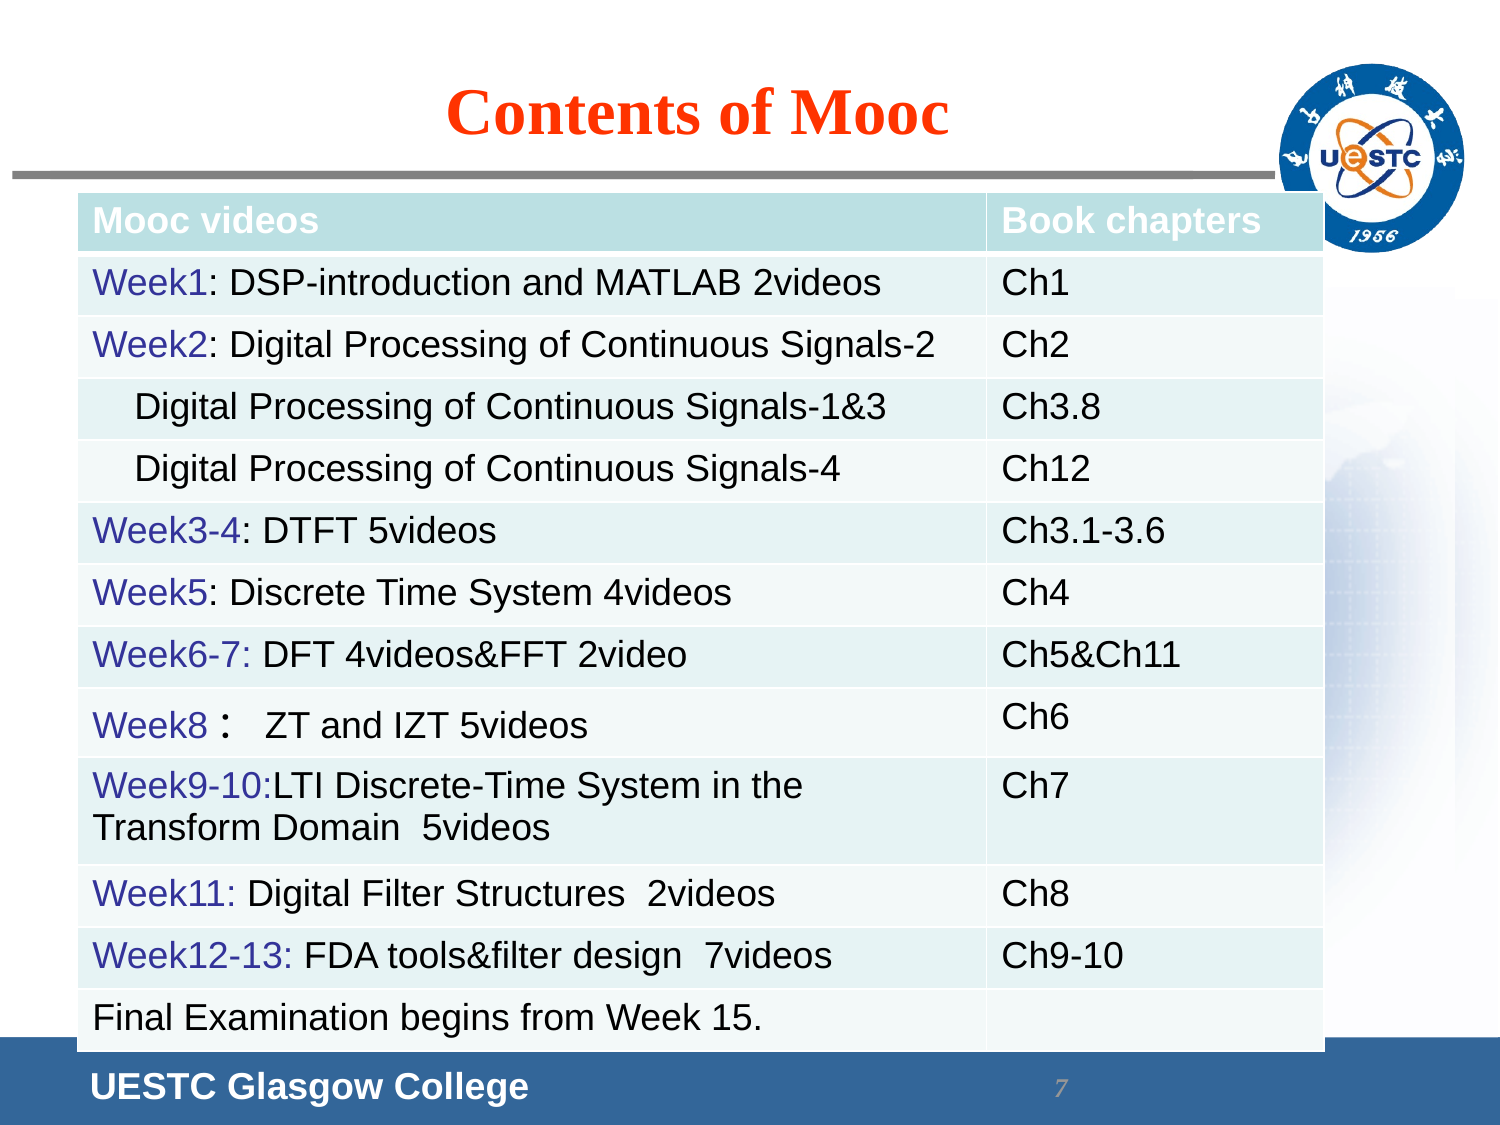

Contents of Mooc
| Mooc videos | Book chapters |
| --- | --- |
| Week1: DSP-introduction and MATLAB 2videos | Ch1 |
| Week2: Digital Processing of Continuous Signals-2 | Ch2 |
| Digital Processing of Continuous Signals-1&3 | Ch3.8 |
| Digital Processing of Continuous Signals-4 | Ch12 |
| Week3-4: DTFT 5videos | Ch3.1-3.6 |
| Week5: Discrete Time System 4videos | Ch4 |
| Week6-7: DFT 4videos&FFT 2video | Ch5&Ch11 |
| Week8：ZT and IZT 5videos | Ch6 |
| Week9-10:LTI Discrete-Time System in the Transform Domain 5videos | Ch7 |
| Week11: Digital Filter Structures 2videos | Ch8 |
| Week12-13: FDA tools&filter design 7videos | Ch9-10 |
| Final Examination begins from Week 15. |  |